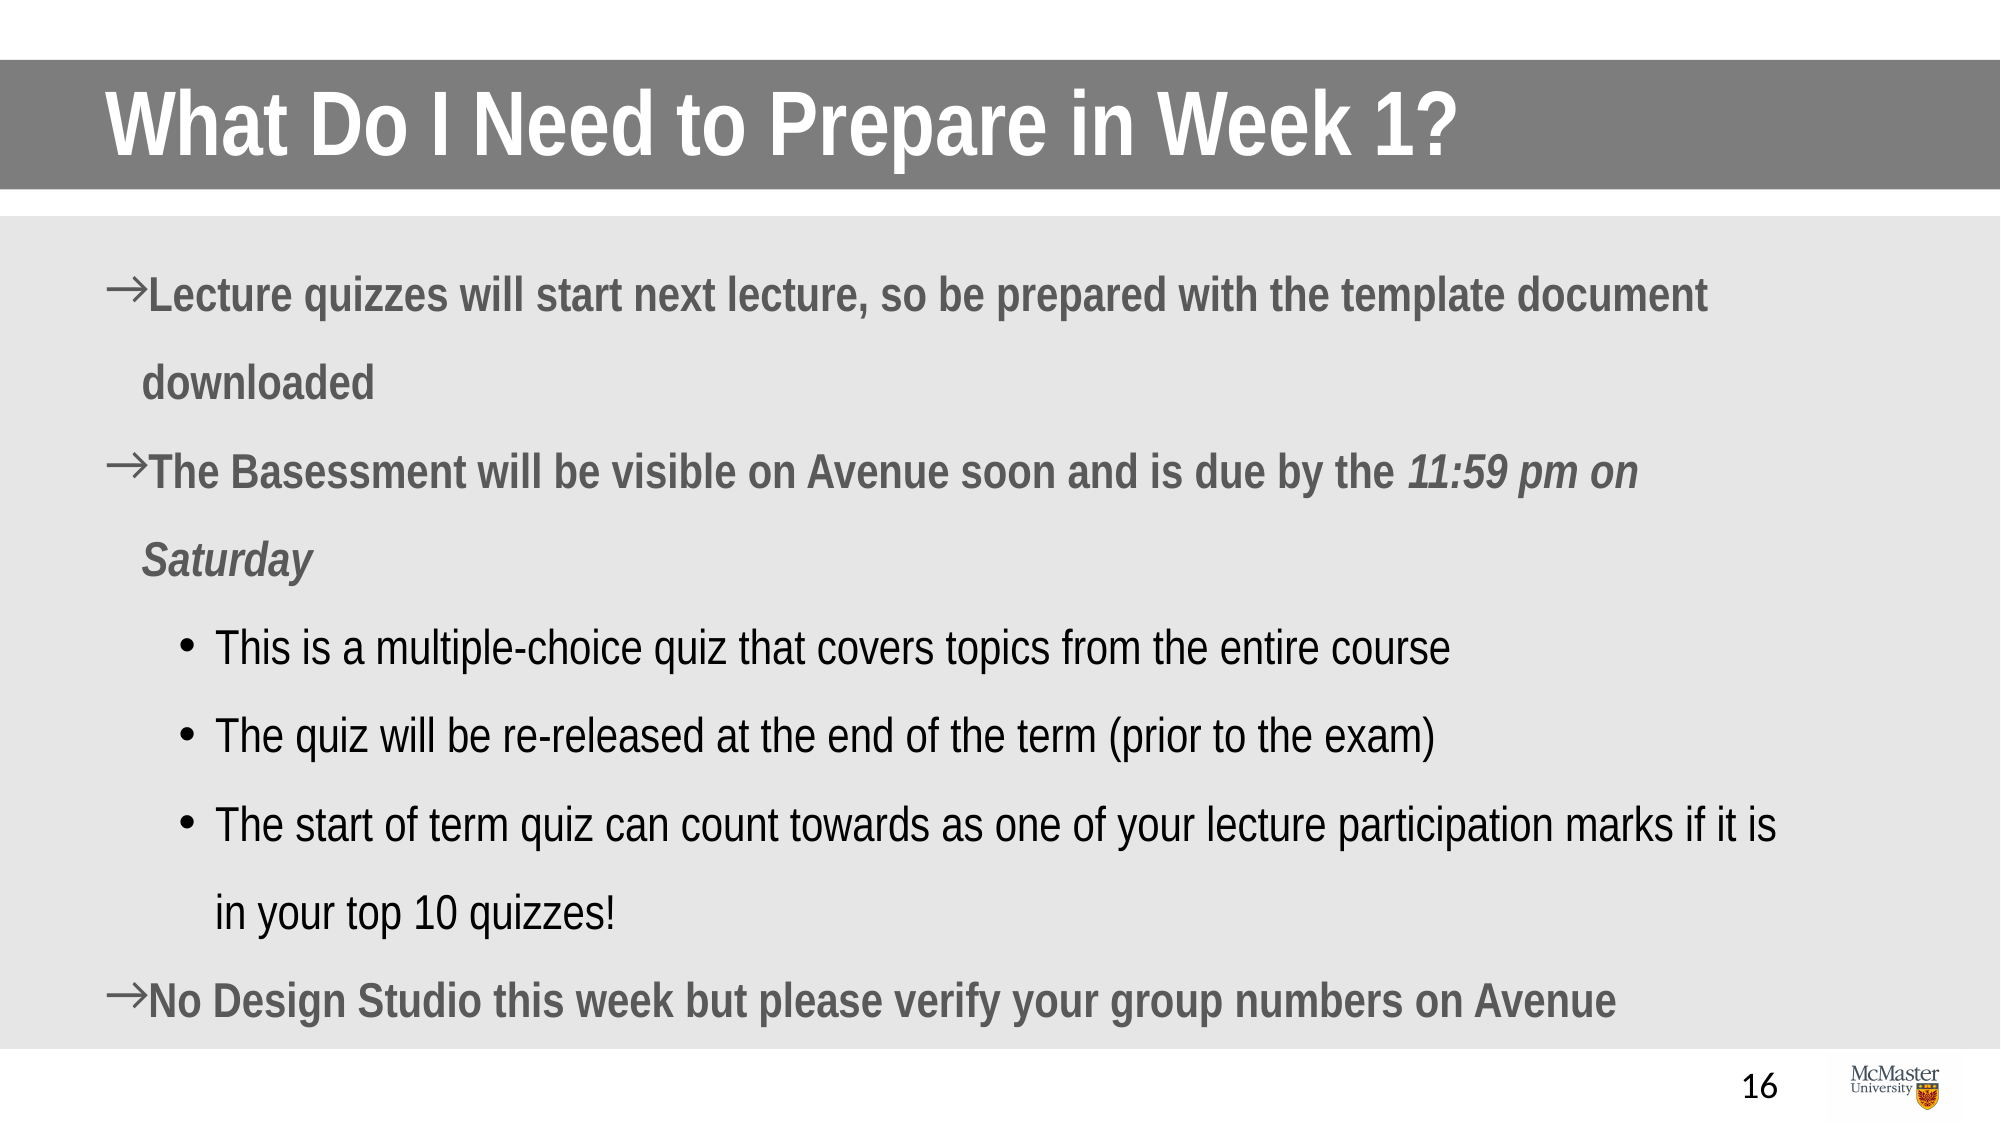

# What Do I Need to Prepare in Week 1?
Lecture quizzes will start next lecture, so be prepared with the template document downloaded
The Basessment will be visible on Avenue soon and is due by the 11:59 pm on Saturday
This is a multiple-choice quiz that covers topics from the entire course
The quiz will be re-released at the end of the term (prior to the exam)
The start of term quiz can count towards as one of your lecture participation marks if it is in your top 10 quizzes!
No Design Studio this week but please verify your group numbers on Avenue